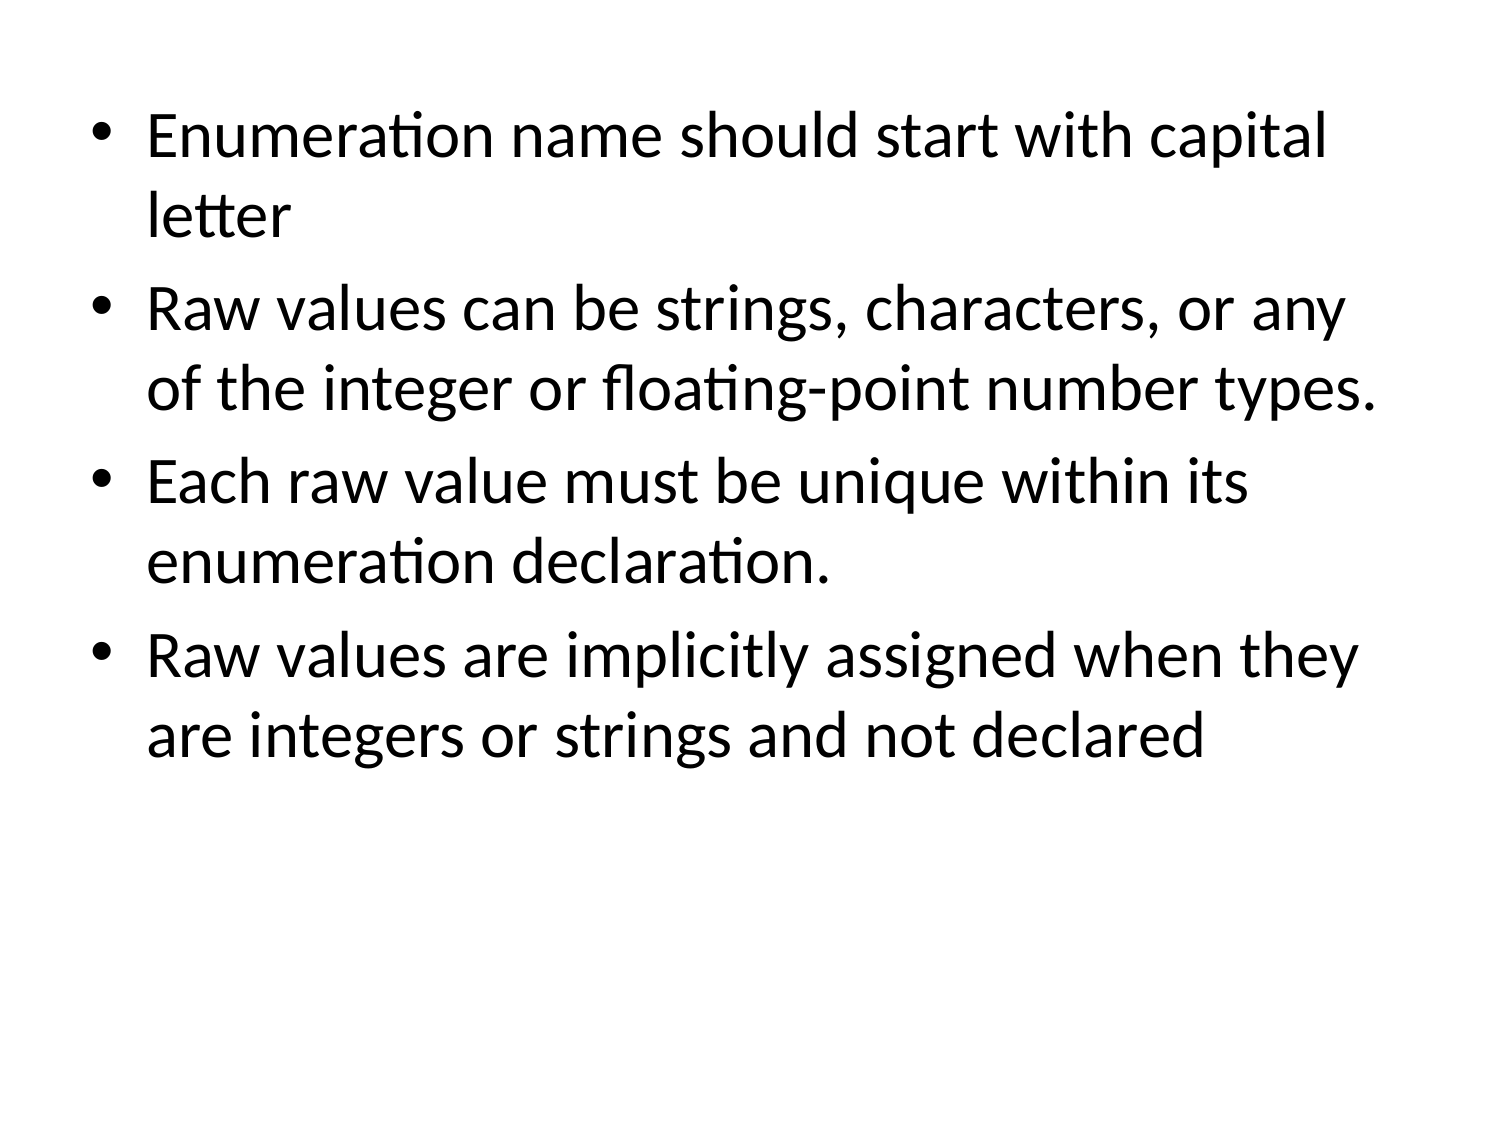

Enumeration name should start with capital letter
Raw values can be strings, characters, or any of the integer or floating-point number types.
Each raw value must be unique within its enumeration declaration.
Raw values are implicitly assigned when they are integers or strings and not declared